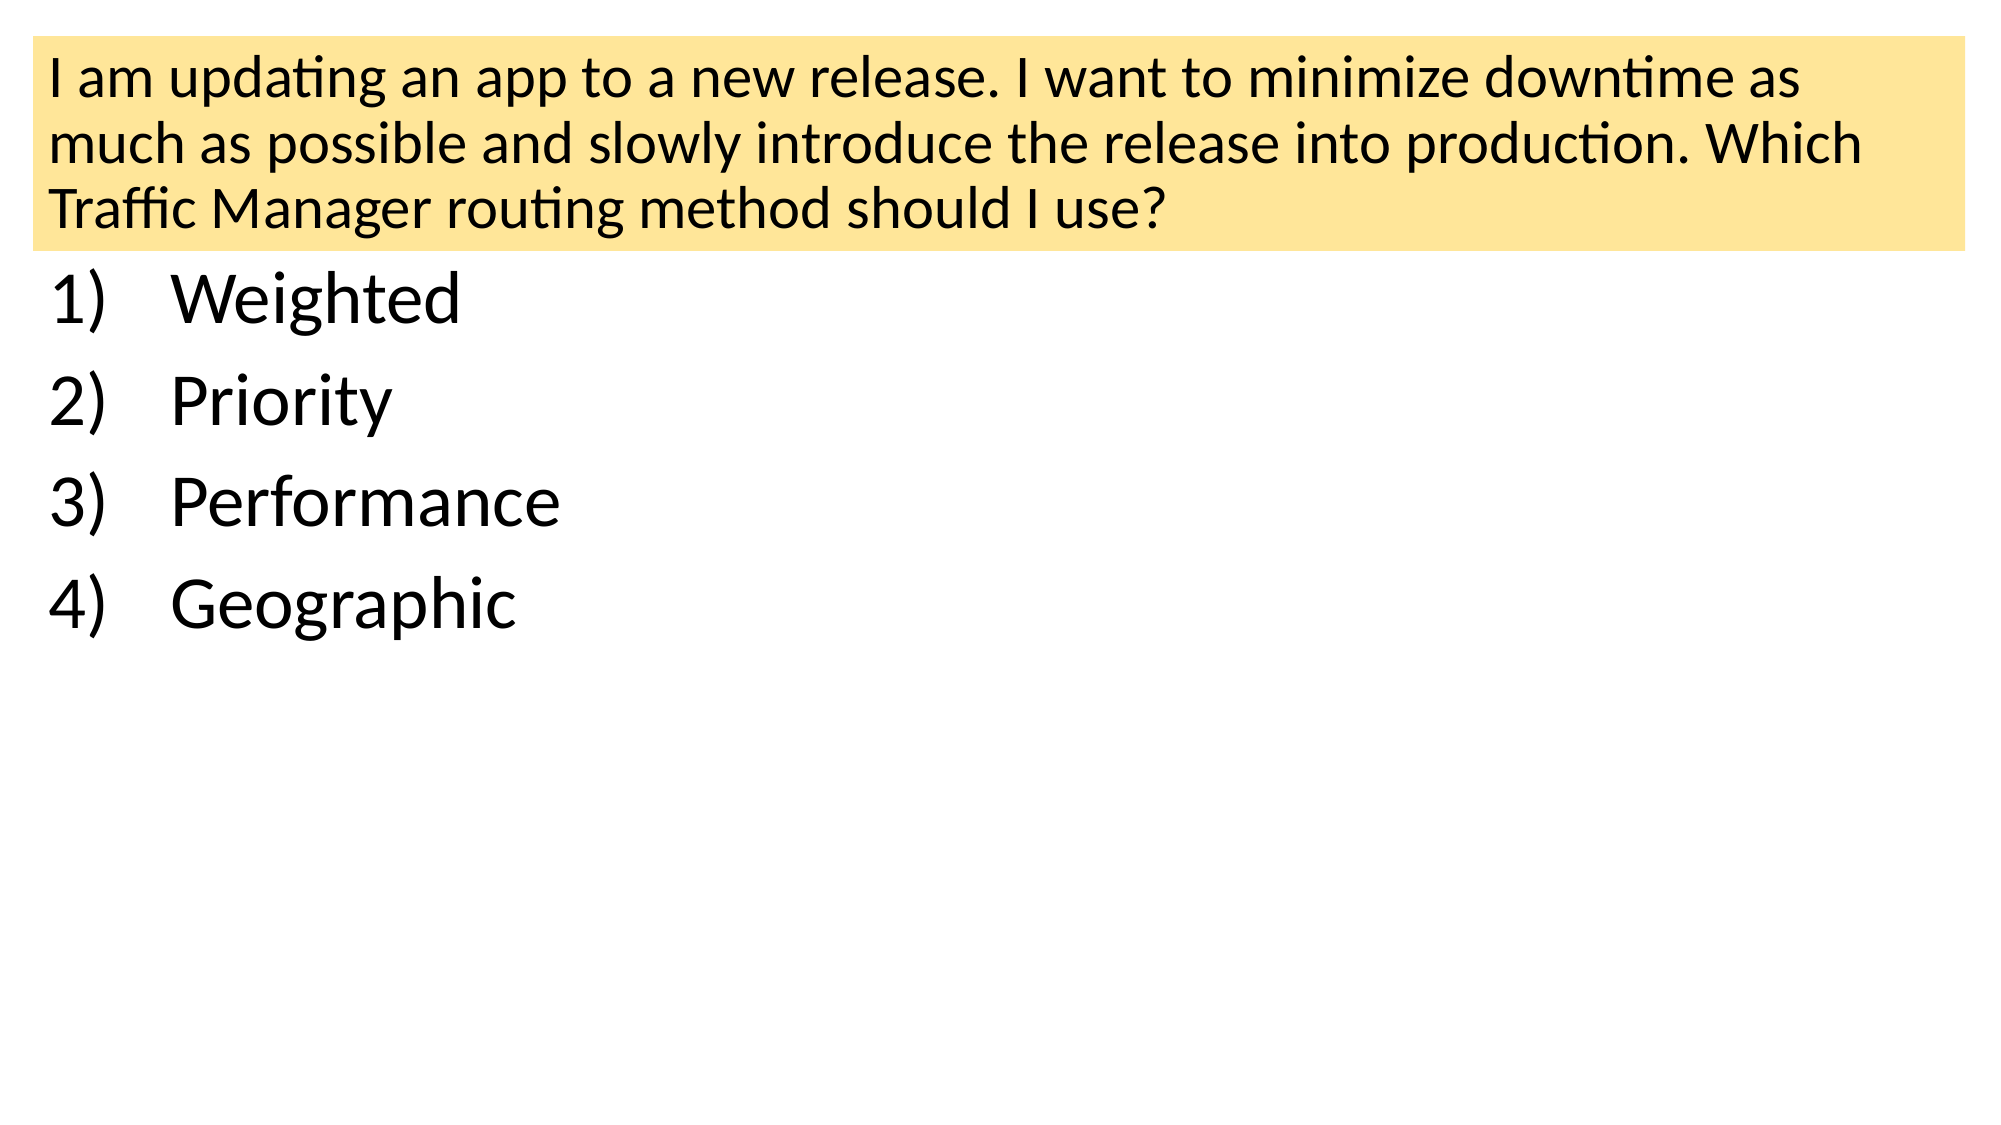

# I am updating an app to a new release. I want to minimize downtime as much as possible and slowly introduce the release into production. Which Traffic Manager routing method should I use?
Weighted
Priority
Performance
Geographic